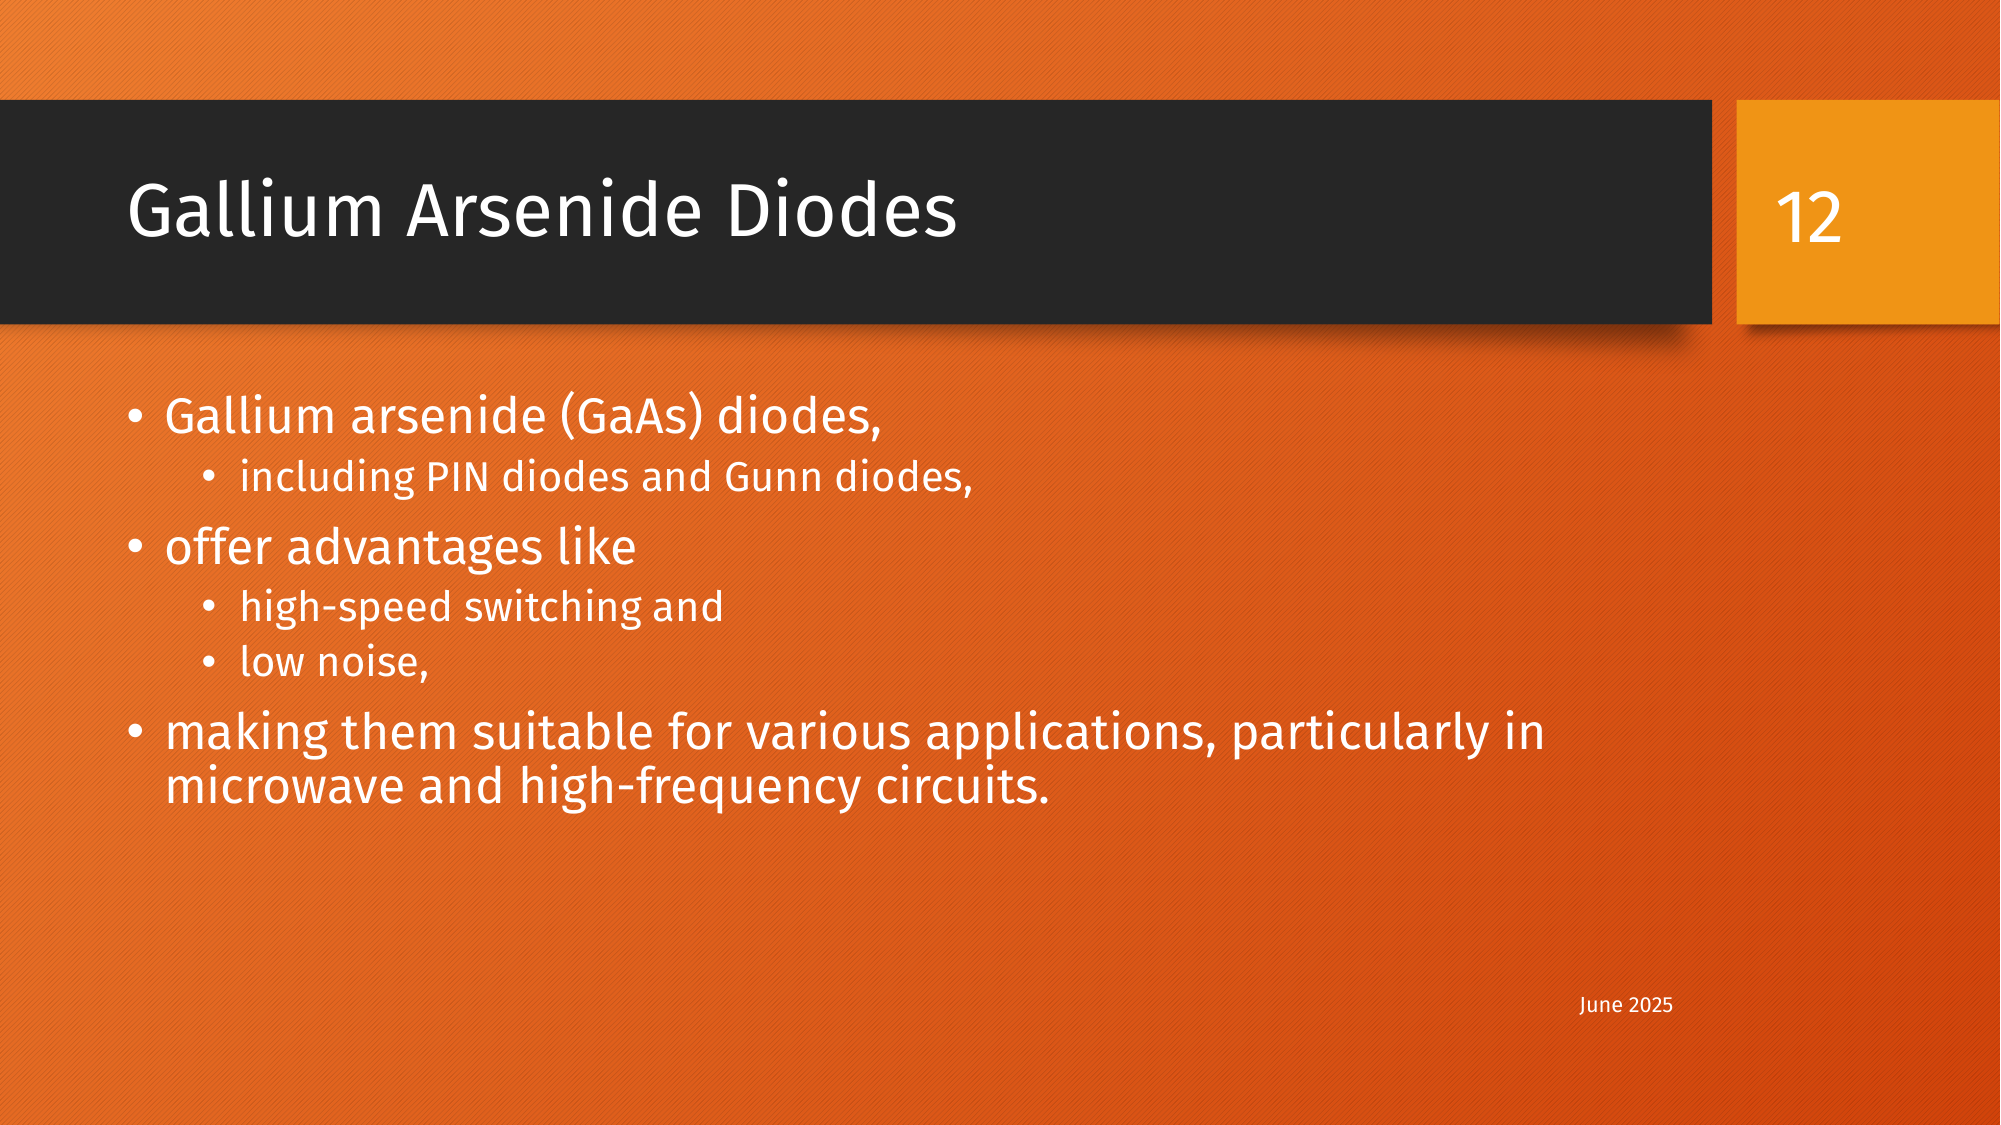

12
# Gallium Arsenide Diodes
Gallium arsenide (GaAs) diodes,
including PIN diodes and Gunn diodes,
offer advantages like
high-speed switching and
low noise,
making them suitable for various applications, particularly in microwave and high-frequency circuits.
June 2025